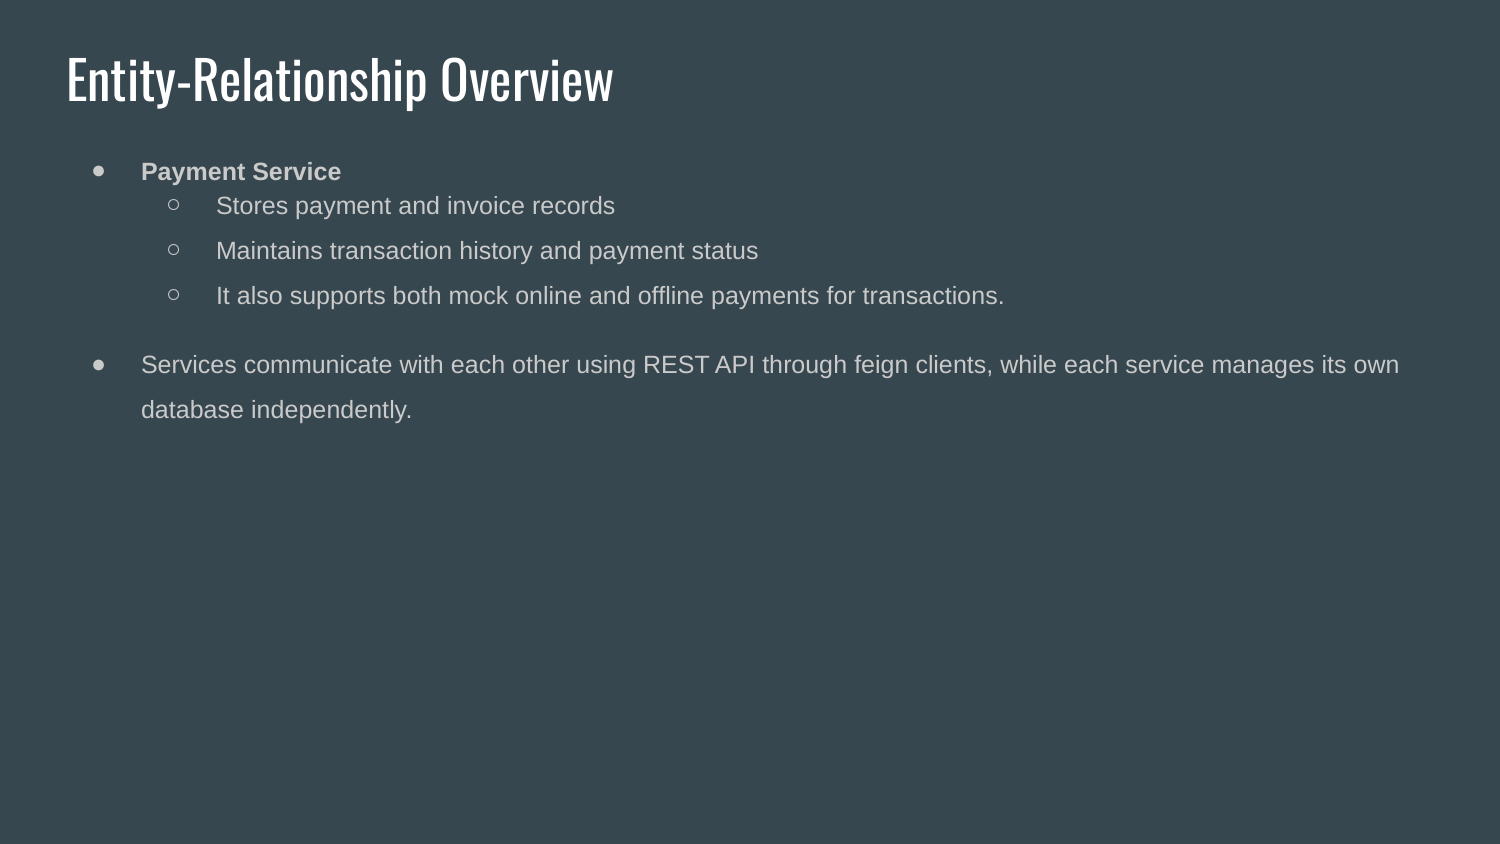

# Entity-Relationship Overview
Payment Service
Stores payment and invoice records
Maintains transaction history and payment status
It also supports both mock online and offline payments for transactions.
Services communicate with each other using REST API through feign clients, while each service manages its own database independently.